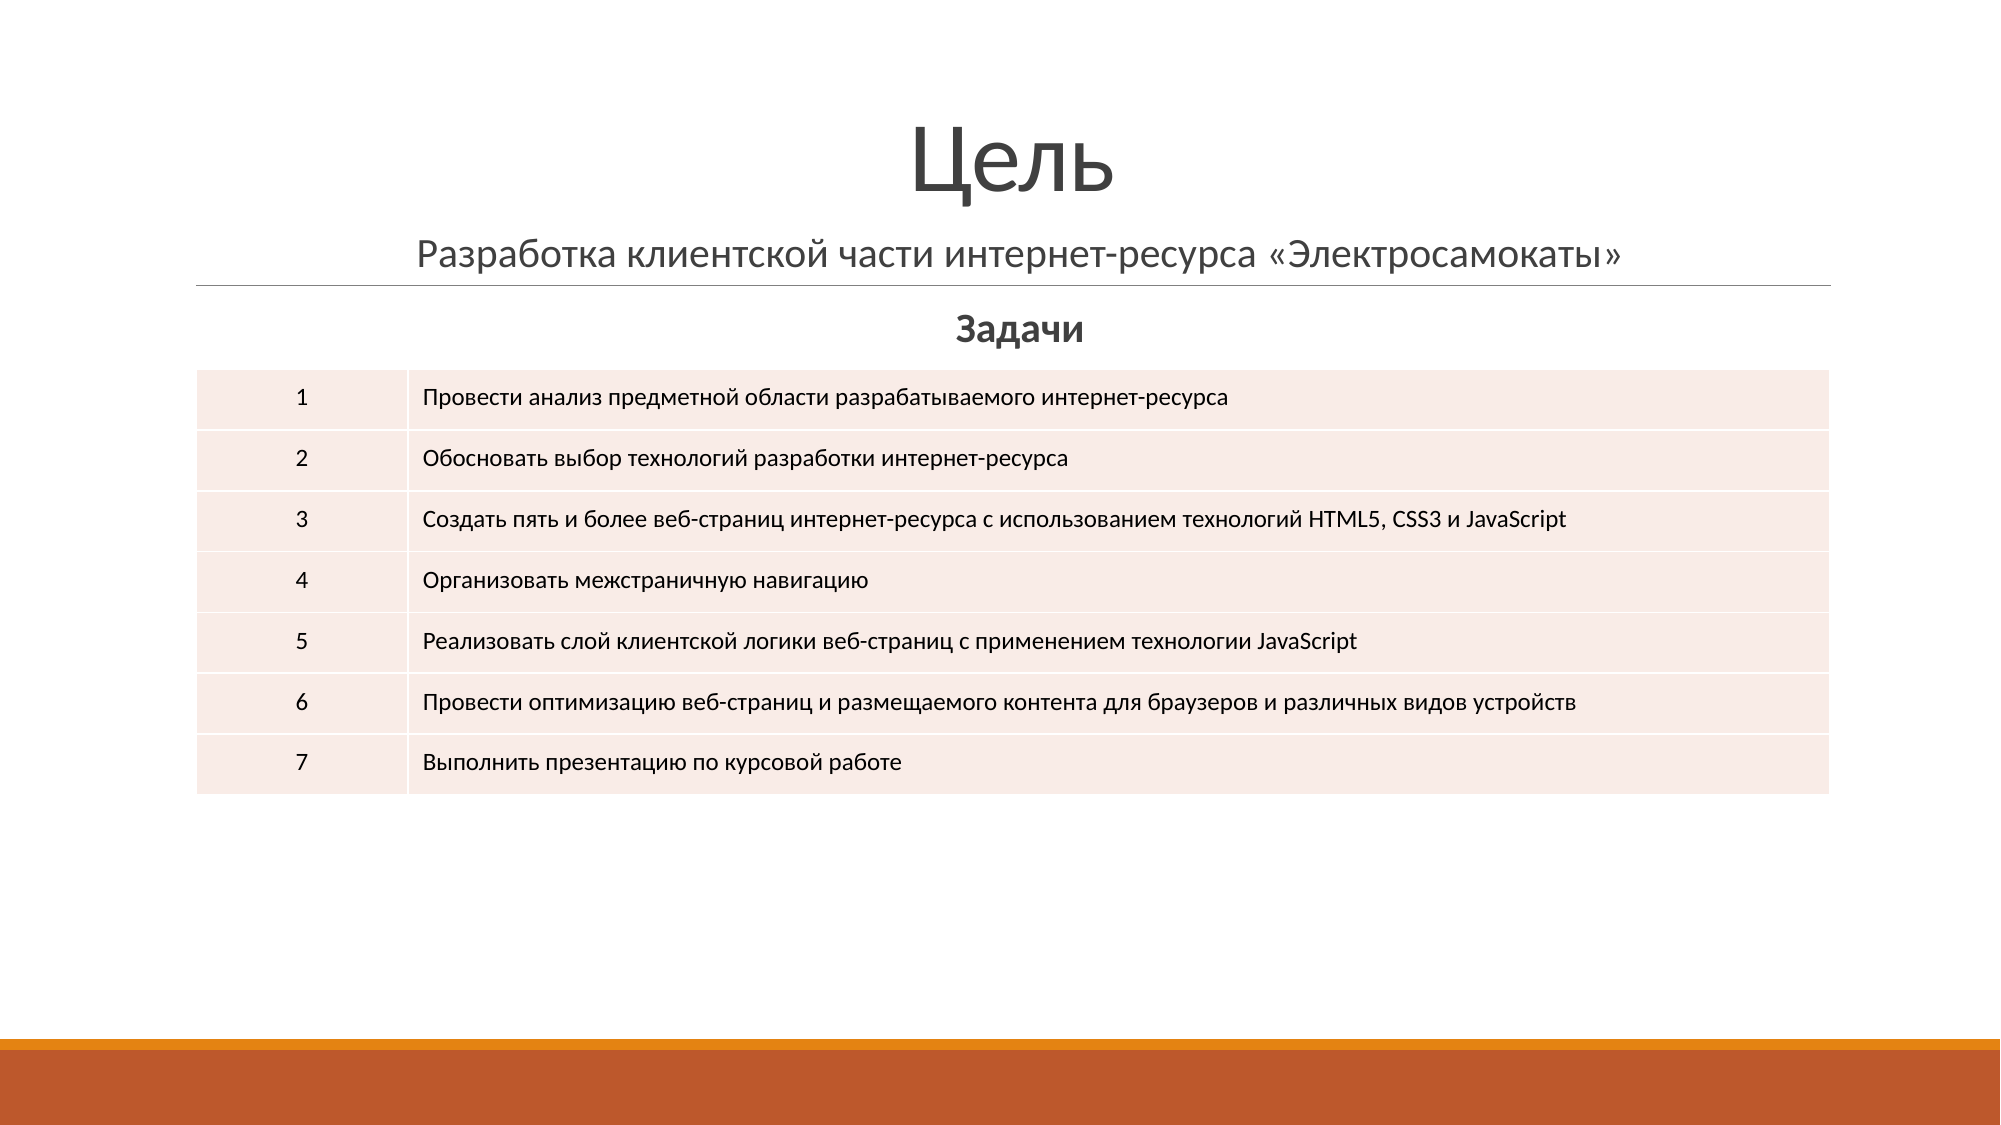

# Цель
Разработка клиентской части интернет-ресурса «Электросамокаты»
Задачи
| 1 | Провести анализ предметной области разрабатываемого интернет-ресурса |
| --- | --- |
| 2 | Обосновать выбор технологий разработки интернет-ресурса |
| 3 | Создать пять и более веб-страниц интернет-ресурса с использованием технологий HTML5, CSS3 и JavaScript |
| 4 | Организовать межстраничную навигацию |
| 5 | Реализовать слой клиентской логики веб-страниц с применением технологии JavaScript |
| 6 | Провести оптимизацию веб-страниц и размещаемого контента для браузеров и различных видов устройств |
| 7 | Выполнить презентацию по курсовой работе |